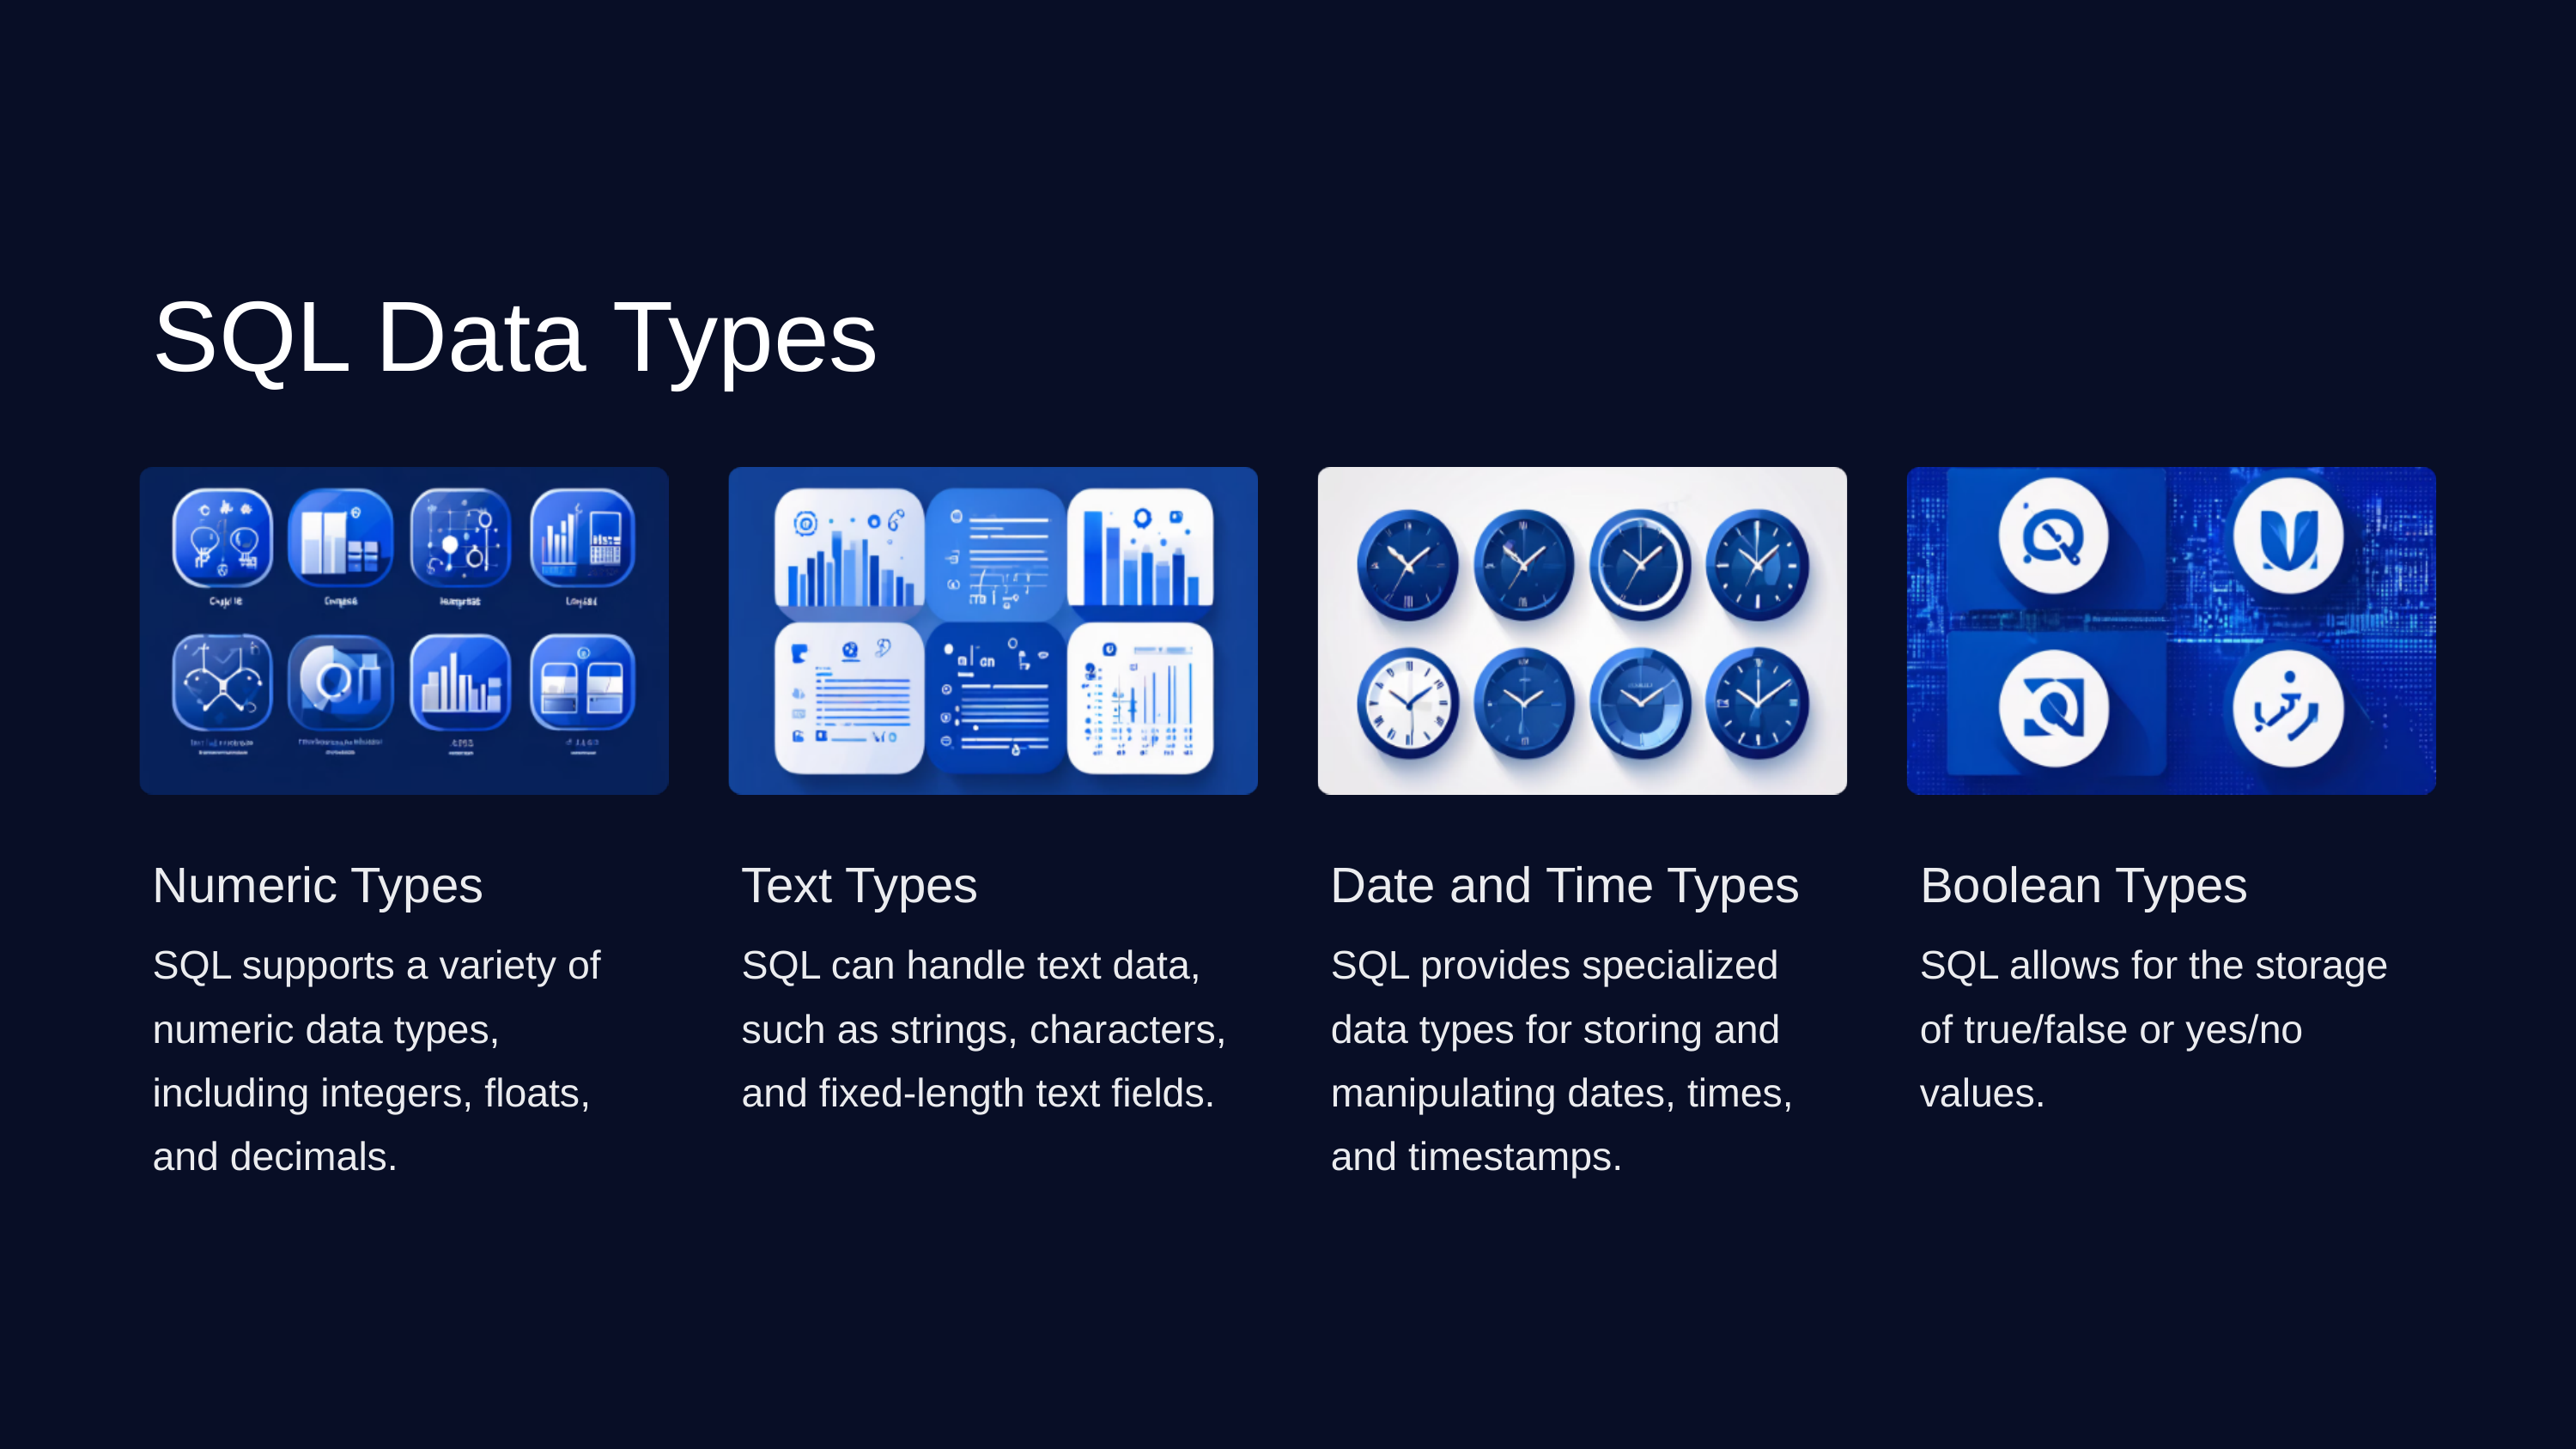

SQL Data Types

Numeric Types
Text Types
Date and Time Types
Boolean Types
SQL supports a variety of numeric data types, including integers, floats, and decimals.
SQL can handle text data, such as strings, characters, and fixed-length text fields.
SQL provides specialized data types for storing and manipulating dates, times, and timestamps.
SQL allows for the storage of true/false or yes/no values.